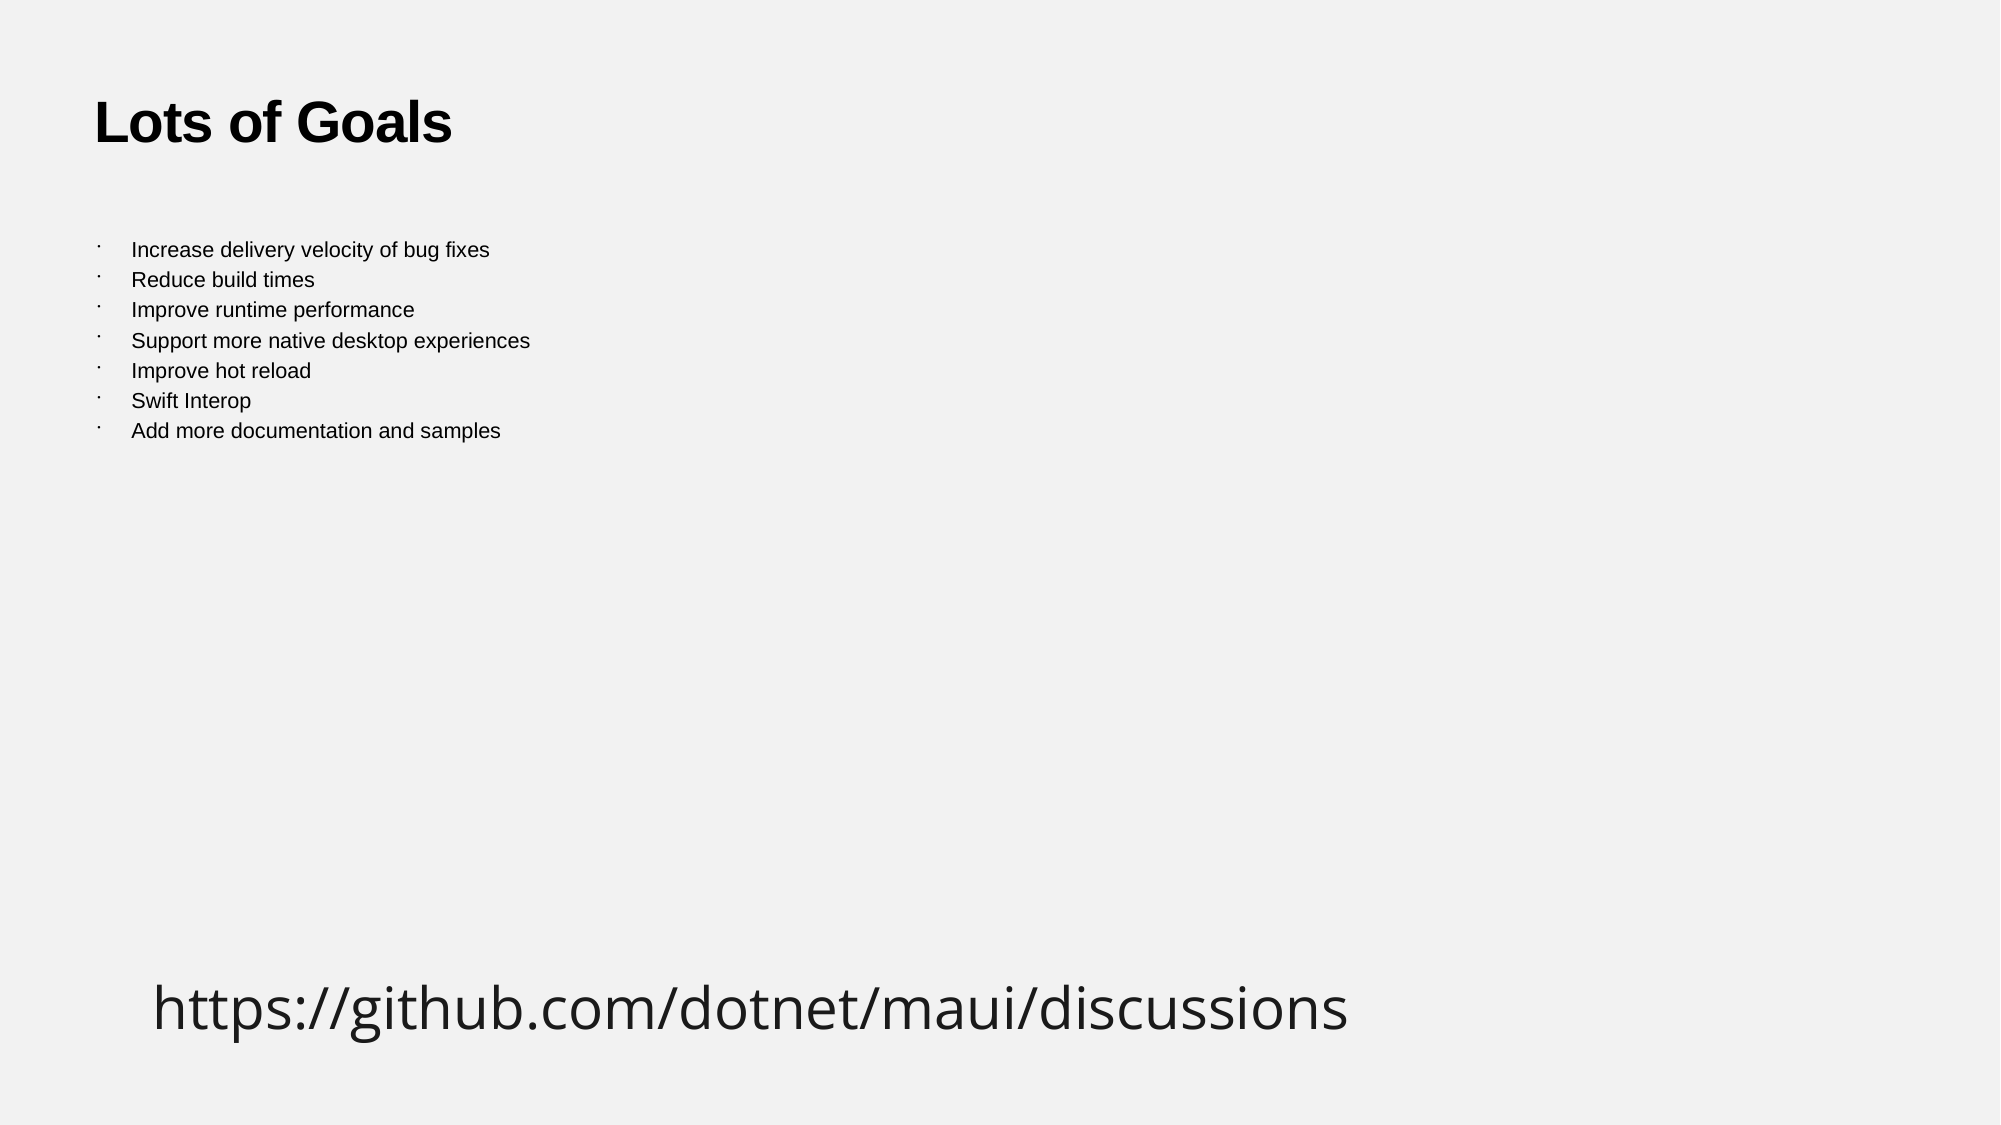

# Lots of Goals
Increase delivery velocity of bug fixes
Reduce build times
Improve runtime performance
Support more native desktop experiences
Improve hot reload
Swift Interop
Add more documentation and samples
https://github.com/dotnet/maui/discussions